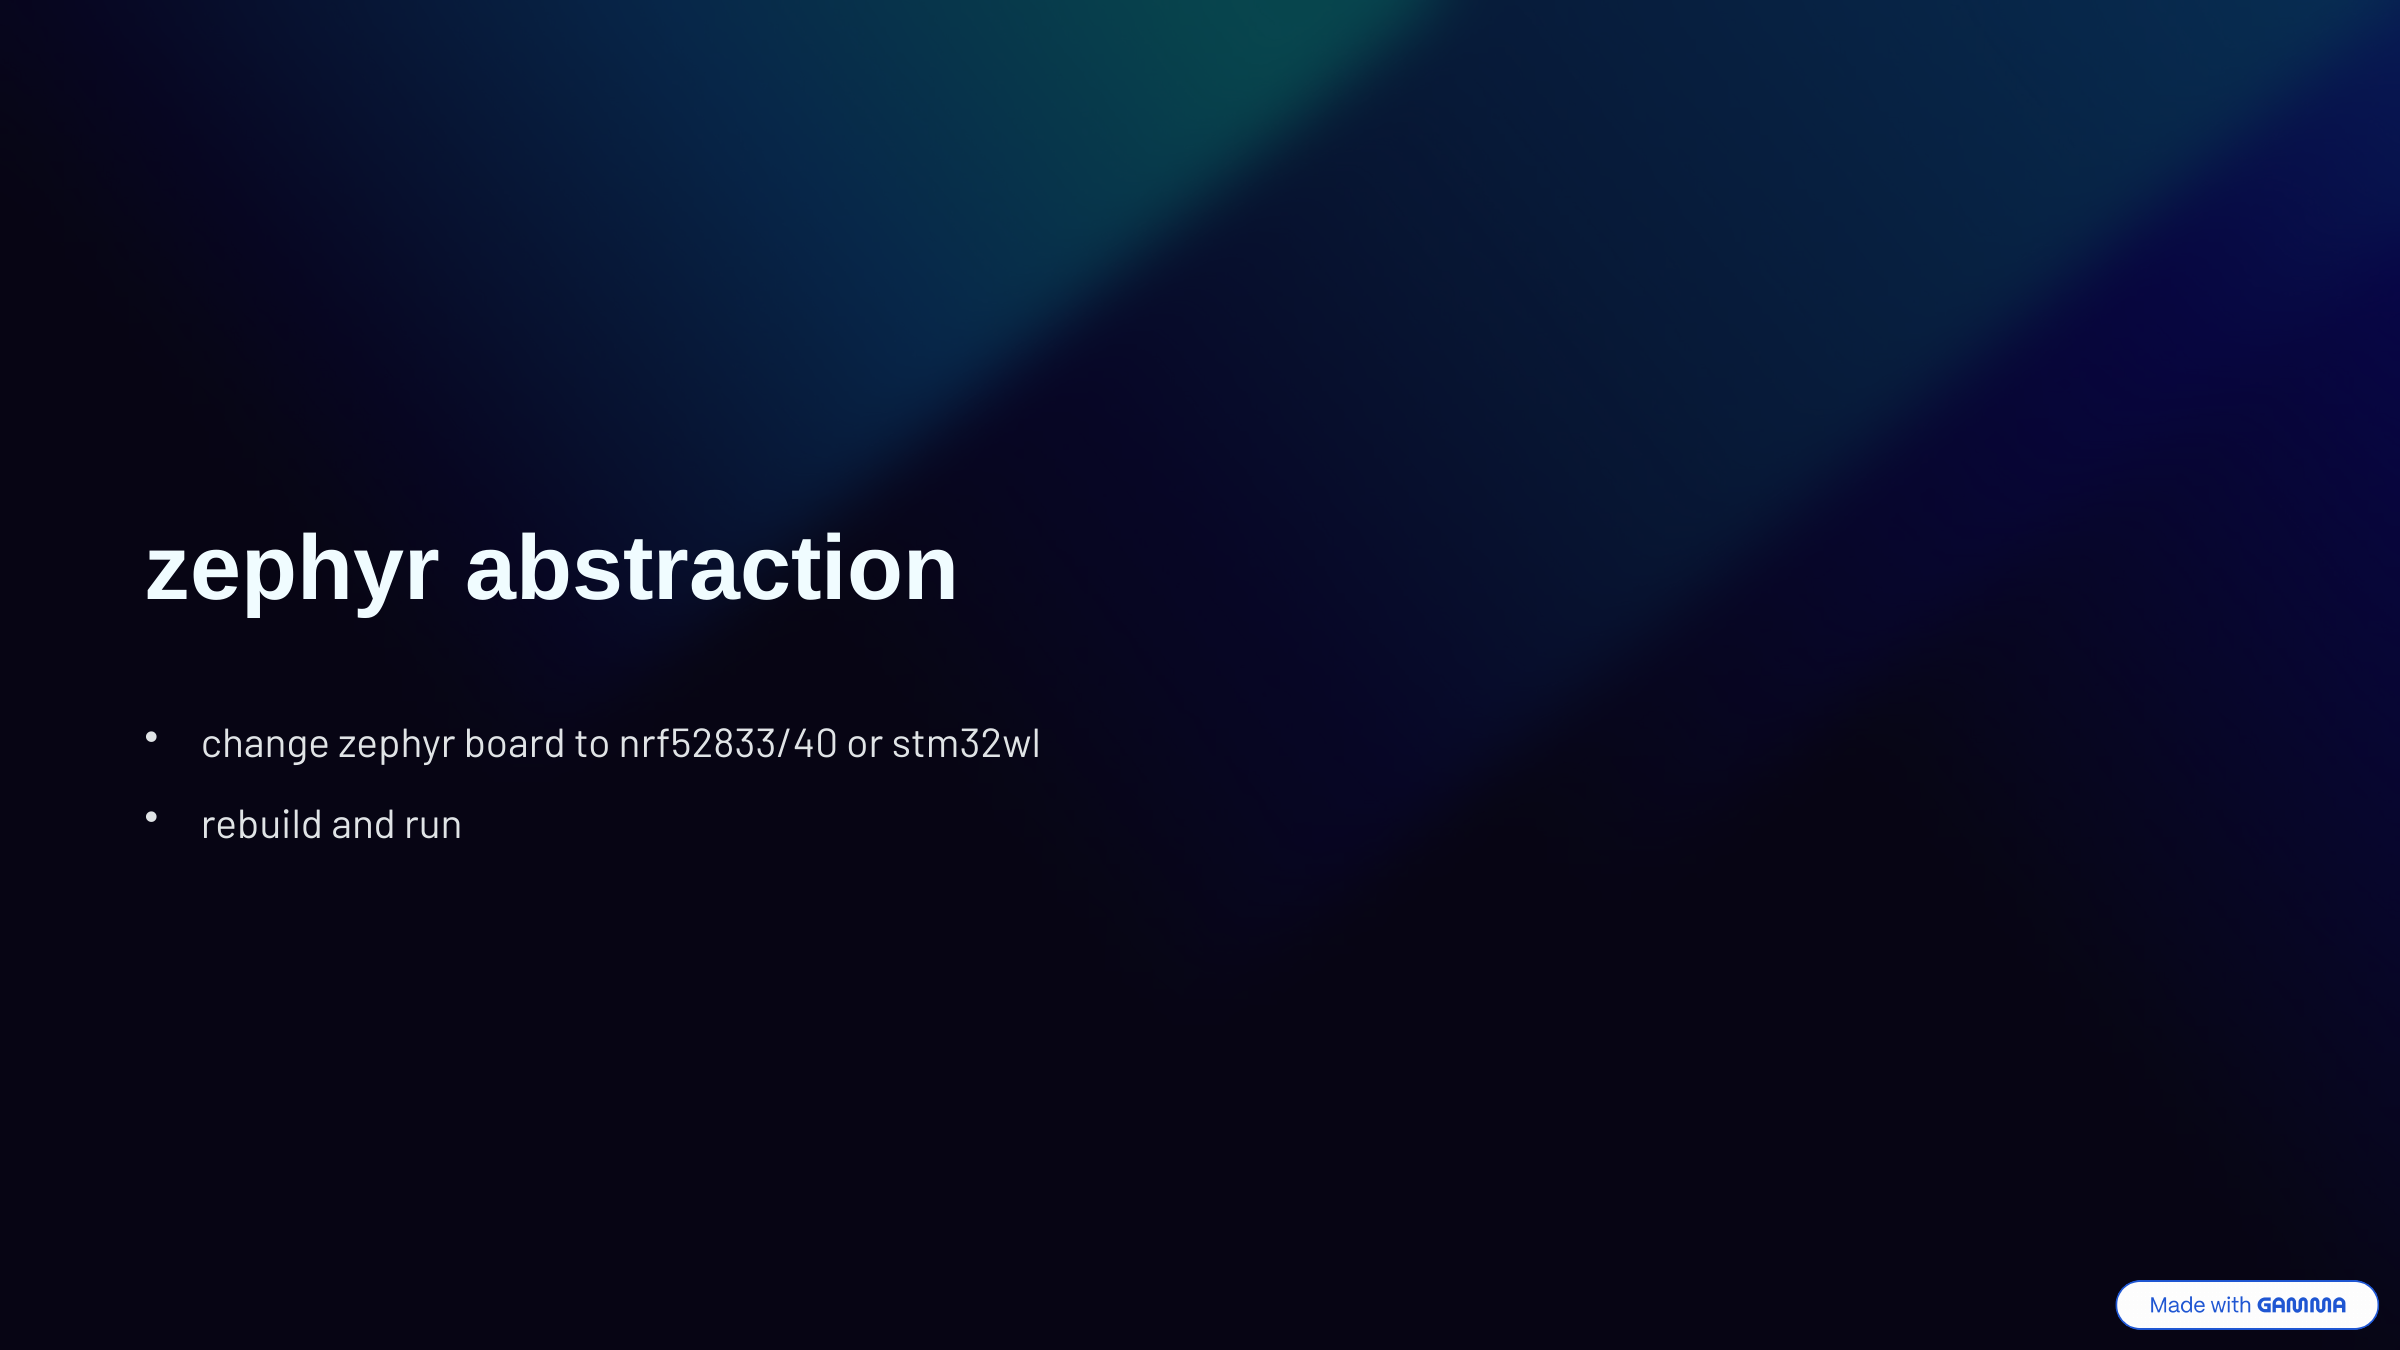

zephyr abstraction
change zephyr board to nrf52833/40 or stm32wl
rebuild and run